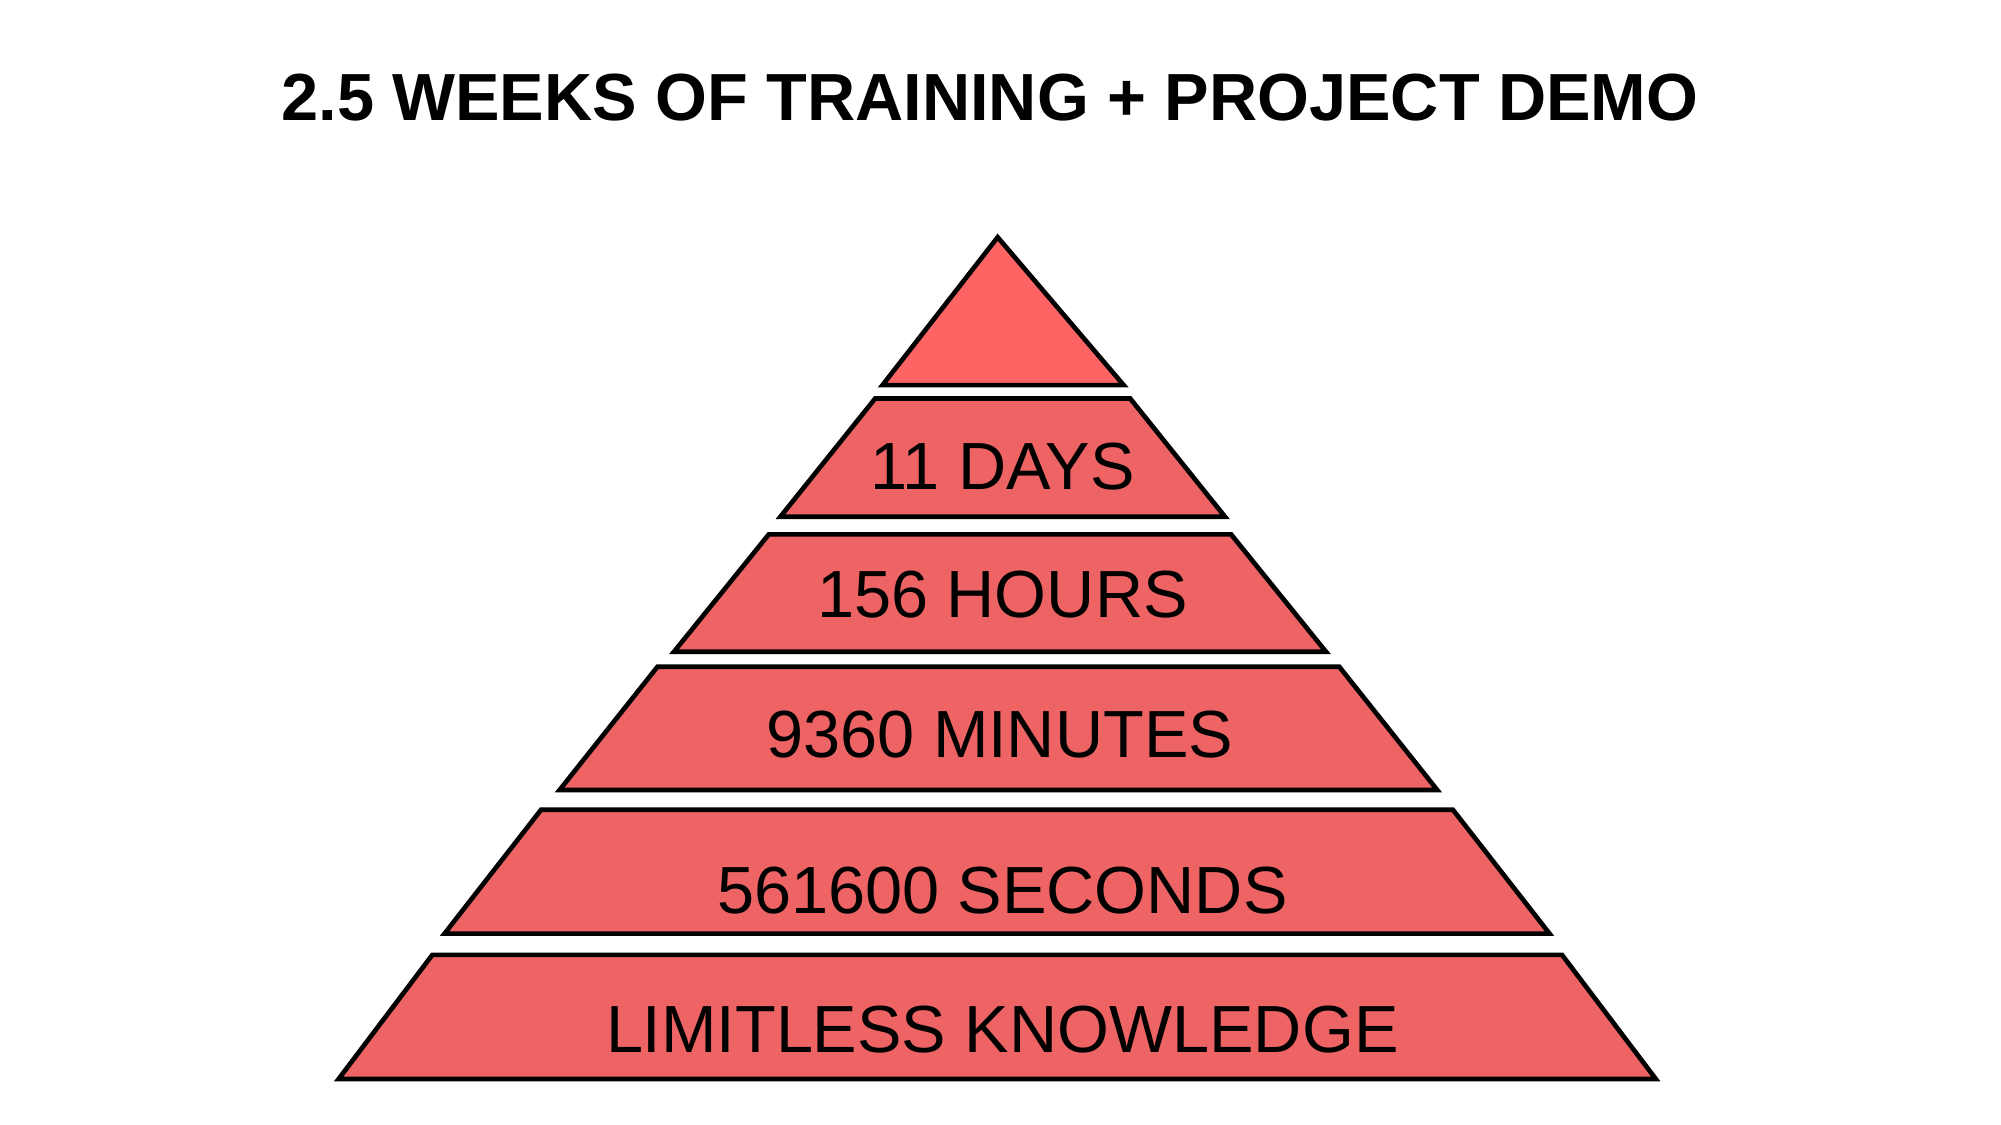

# 2.5 WEEKS OF TRAINING + PROJECT DEMO

11 DAYS

156 HOURS

9360 MINUTES
561600 SECONDS

LIMITLESS KNOWLEDGE